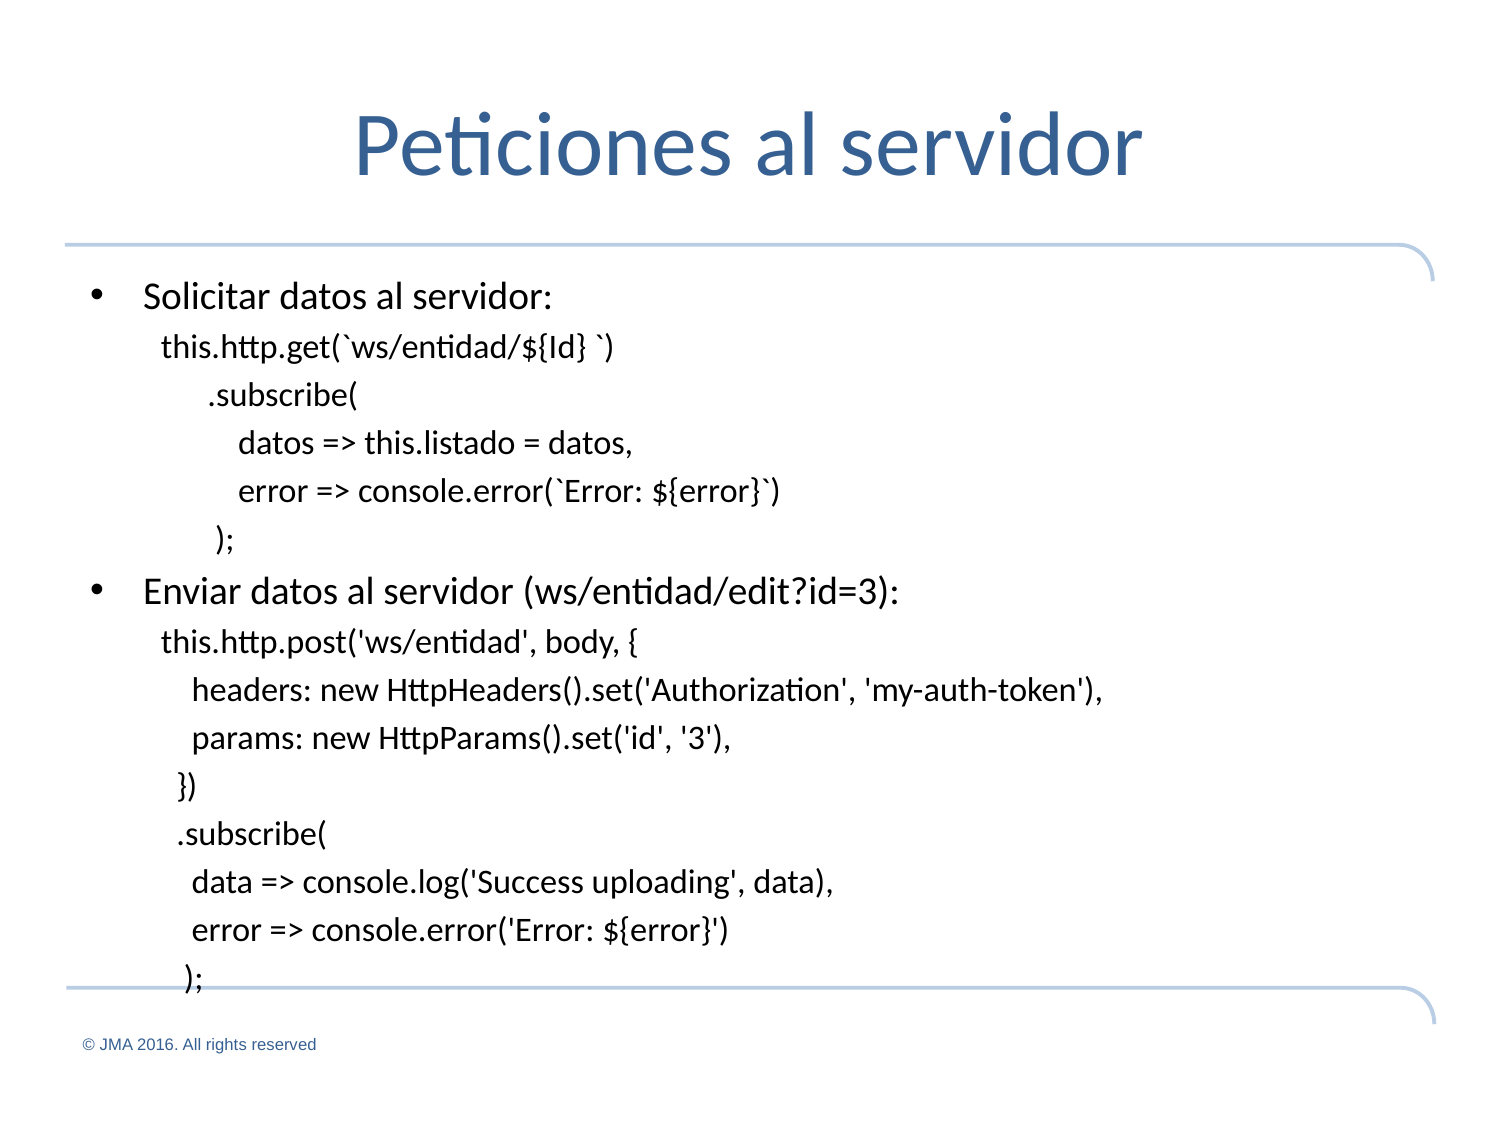

# Peticiones al servidor
Solicitar datos al servidor:
this.http.get(`ws/entidad/${Id} `)
      .subscribe(
          datos => this.listado = datos,
          error => console.error(`Error: ${error}`)
       );
Enviar datos al servidor (ws/entidad/edit?id=3):
this.http.post('ws/entidad', body, {
    headers: new HttpHeaders().set('Authorization', 'my-auth-token'),
    params: new HttpParams().set('id', '3'),
  })
  .subscribe(
    data => console.log('Success uploading', data),
    error => console.error('Error: ${error}')
   );